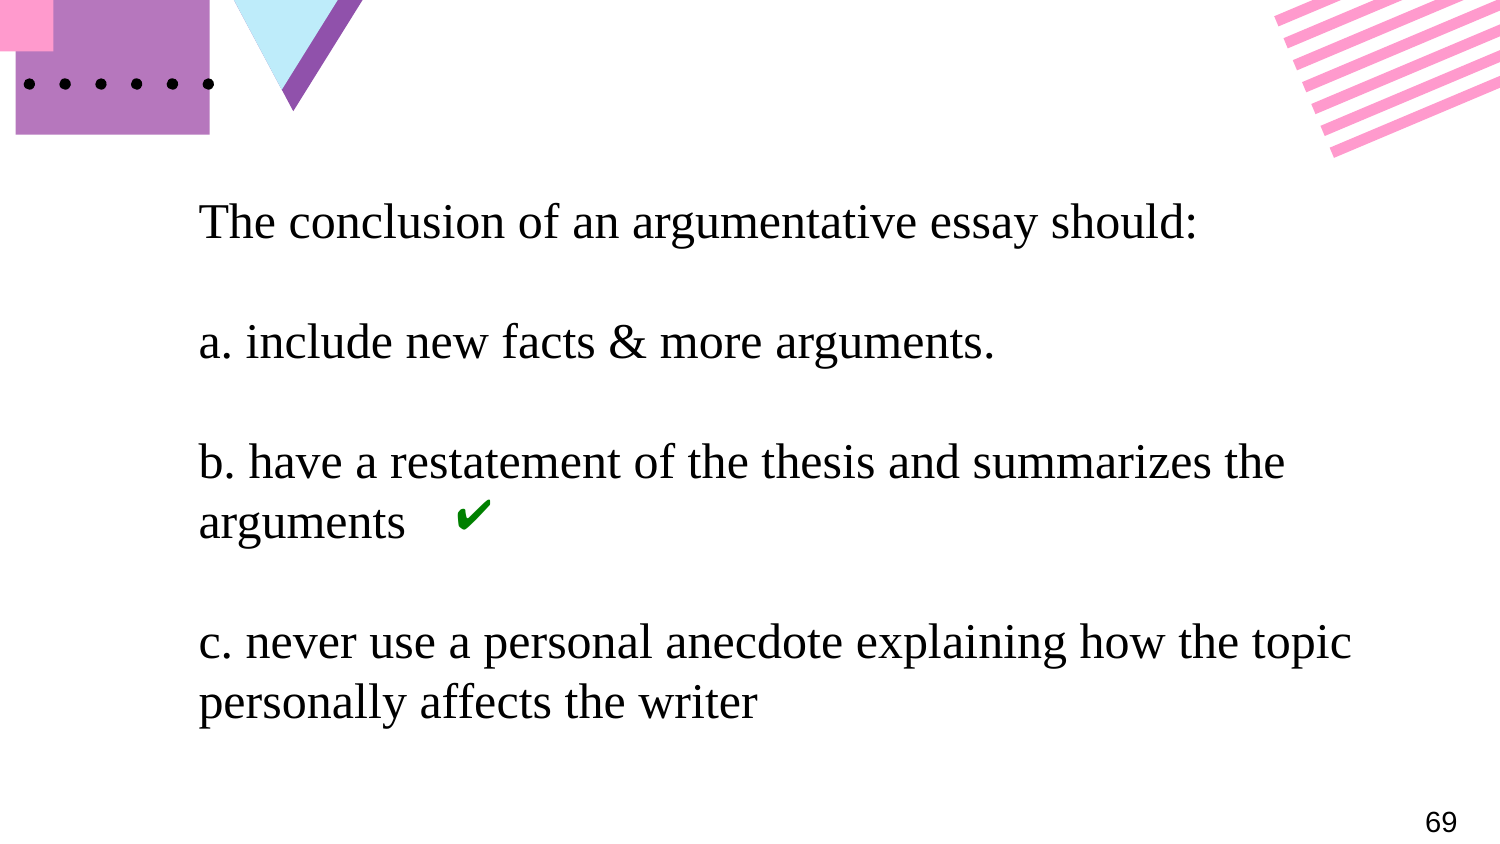

# The conclusion of an argumentative essay should: a. include new facts & more arguments. b. have a restatement of the thesis and summarizes the arguments c. never use a personal anecdote explaining how the topic personally affects the writer
✔
69